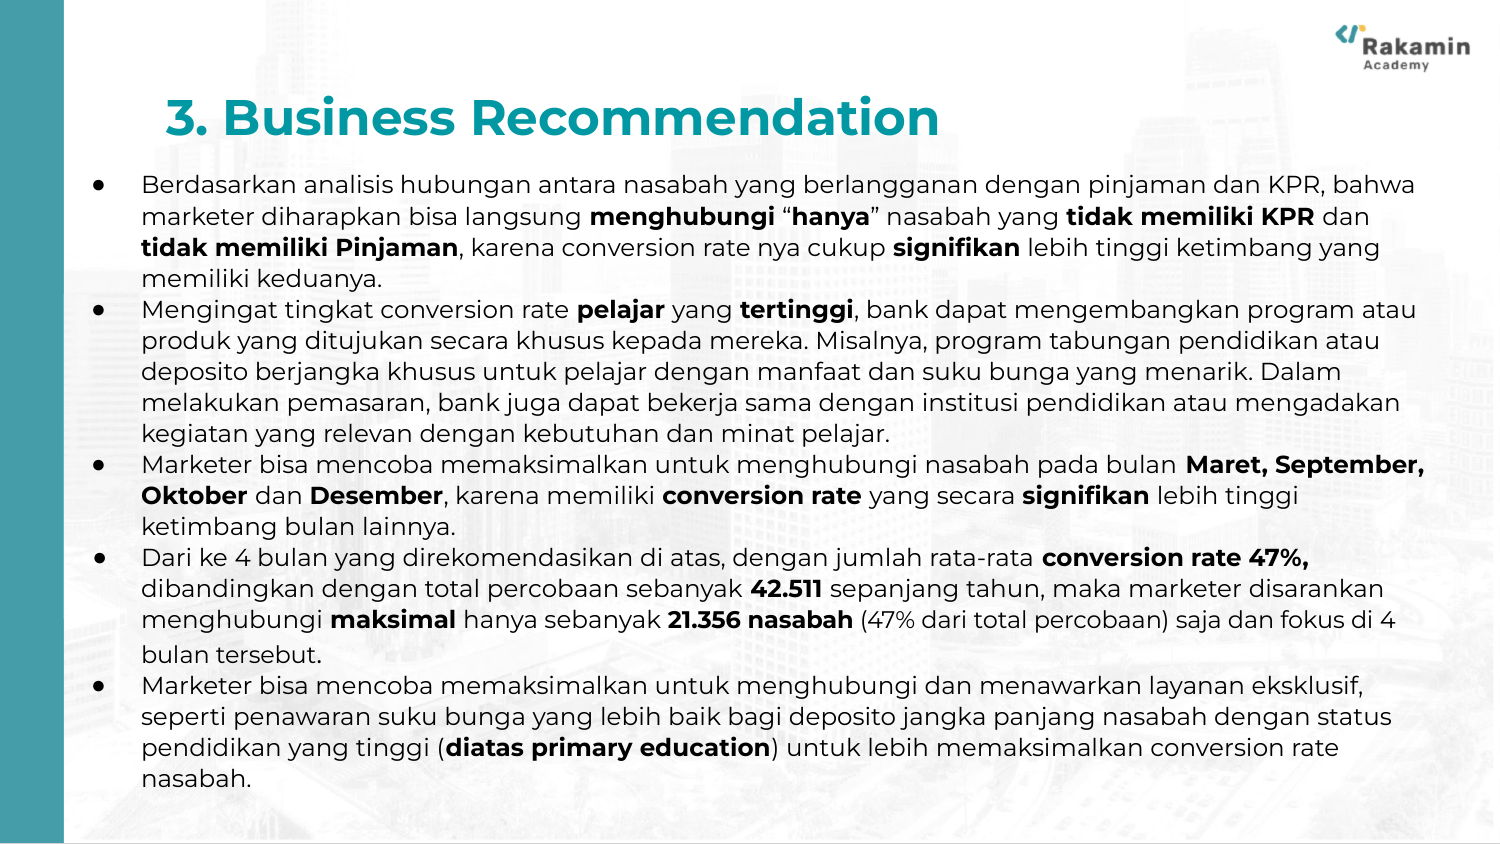

3. Business Recommendation

Berdasarkan analisis hubungan antara nasabah yang berlangganan dengan pinjaman dan KPR, bahwa marketer diharapkan bisa langsung menghubungi “hanya” nasabah yang tidak memiliki KPR dan tidak memiliki Pinjaman, karena conversion rate nya cukup signifikan lebih tinggi ketimbang yang memiliki keduanya.
Mengingat tingkat conversion rate pelajar yang tertinggi, bank dapat mengembangkan program atau produk yang ditujukan secara khusus kepada mereka. Misalnya, program tabungan pendidikan atau deposito berjangka khusus untuk pelajar dengan manfaat dan suku bunga yang menarik. Dalam melakukan pemasaran, bank juga dapat bekerja sama dengan institusi pendidikan atau mengadakan kegiatan yang relevan dengan kebutuhan dan minat pelajar.
Marketer bisa mencoba memaksimalkan untuk menghubungi nasabah pada bulan Maret, September, Oktober dan Desember, karena memiliki conversion rate yang secara signifikan lebih tinggi ketimbang bulan lainnya.
Dari ke 4 bulan yang direkomendasikan di atas, dengan jumlah rata-rata conversion rate 47%, dibandingkan dengan total percobaan sebanyak 42.511 sepanjang tahun, maka marketer disarankan menghubungi maksimal hanya sebanyak 21.356 nasabah (47% dari total percobaan) saja dan fokus di 4 bulan tersebut.
Marketer bisa mencoba memaksimalkan untuk menghubungi dan menawarkan layanan eksklusif, seperti penawaran suku bunga yang lebih baik bagi deposito jangka panjang nasabah dengan status pendidikan yang tinggi (diatas primary education) untuk lebih memaksimalkan conversion rate nasabah.